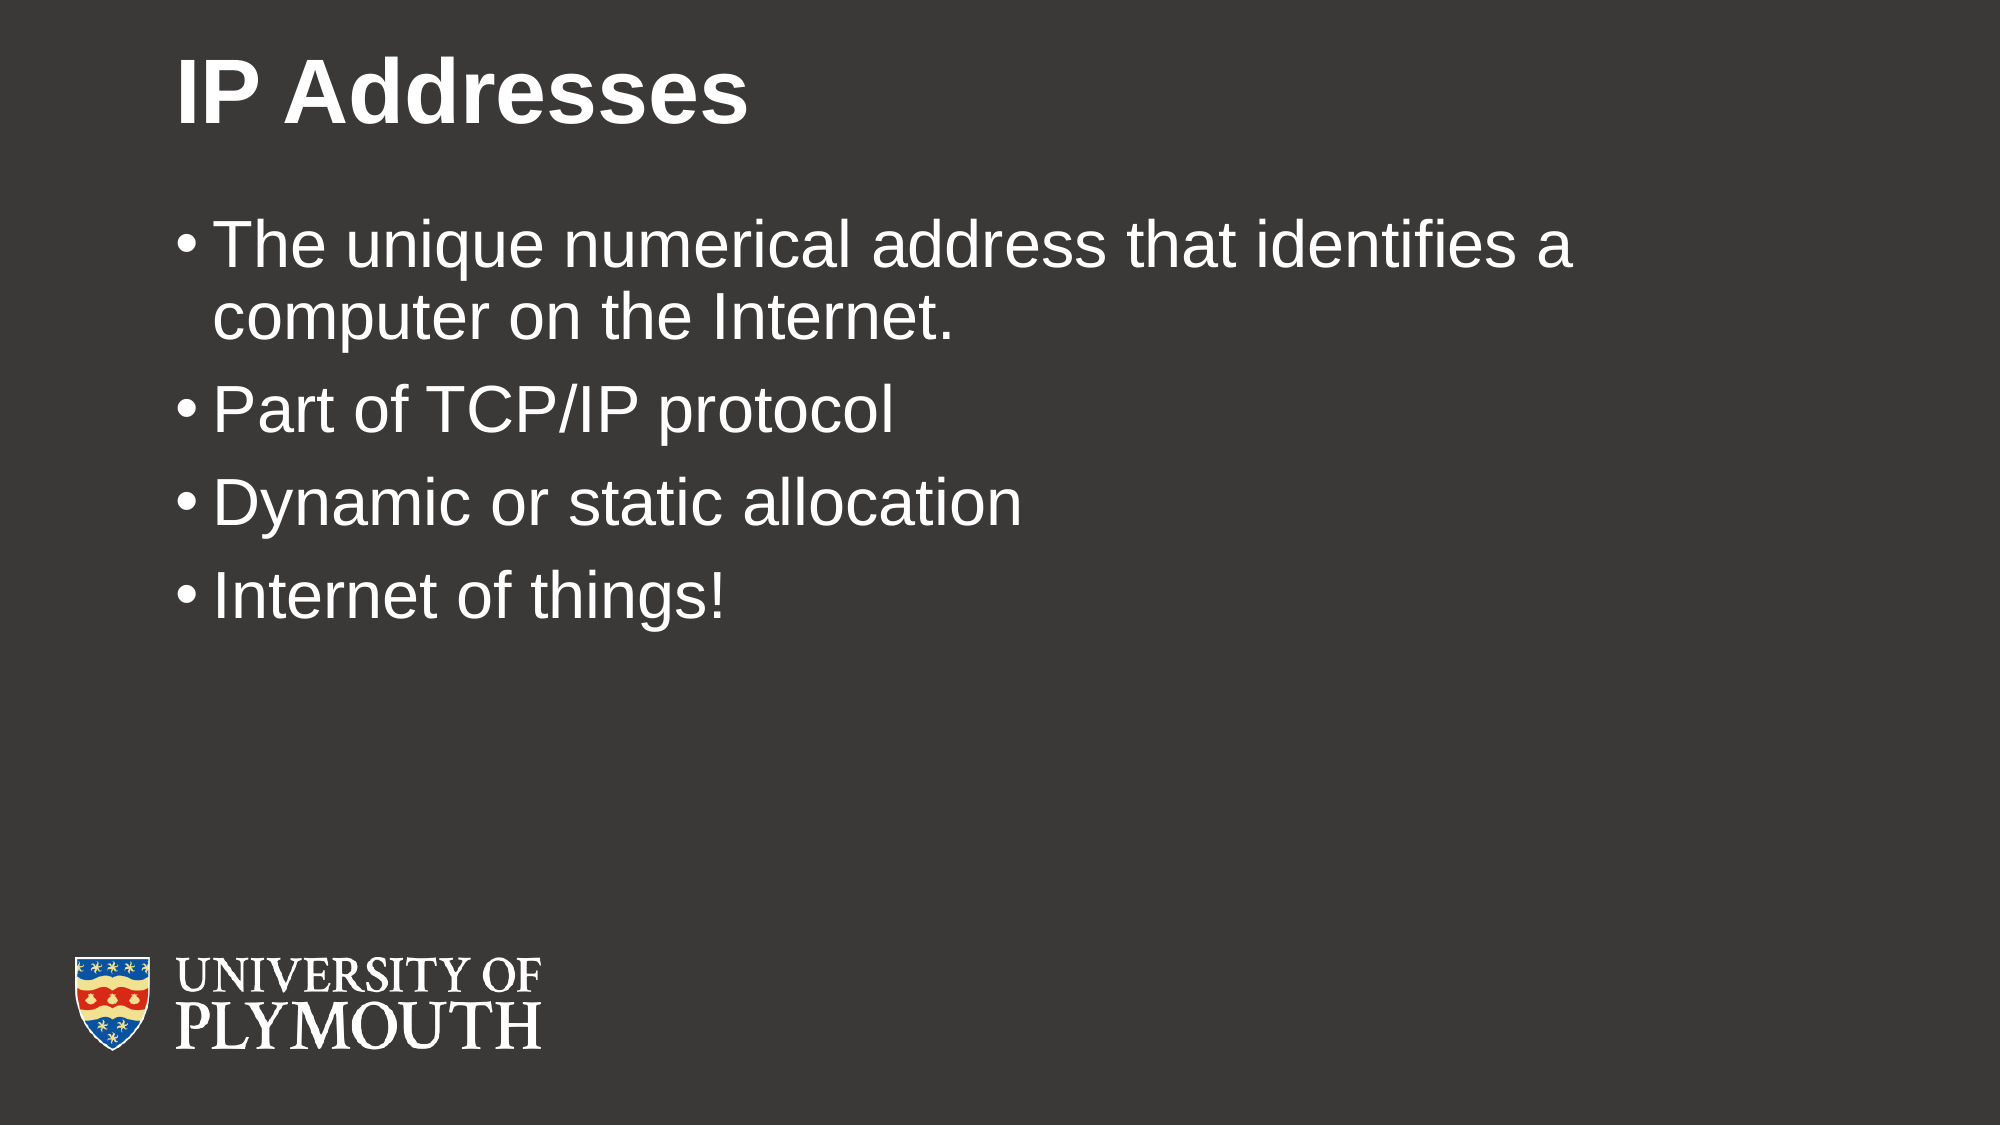

# IP Addresses
The unique numerical address that identifies a computer on the Internet.
Part of TCP/IP protocol
Dynamic or static allocation
Internet of things!